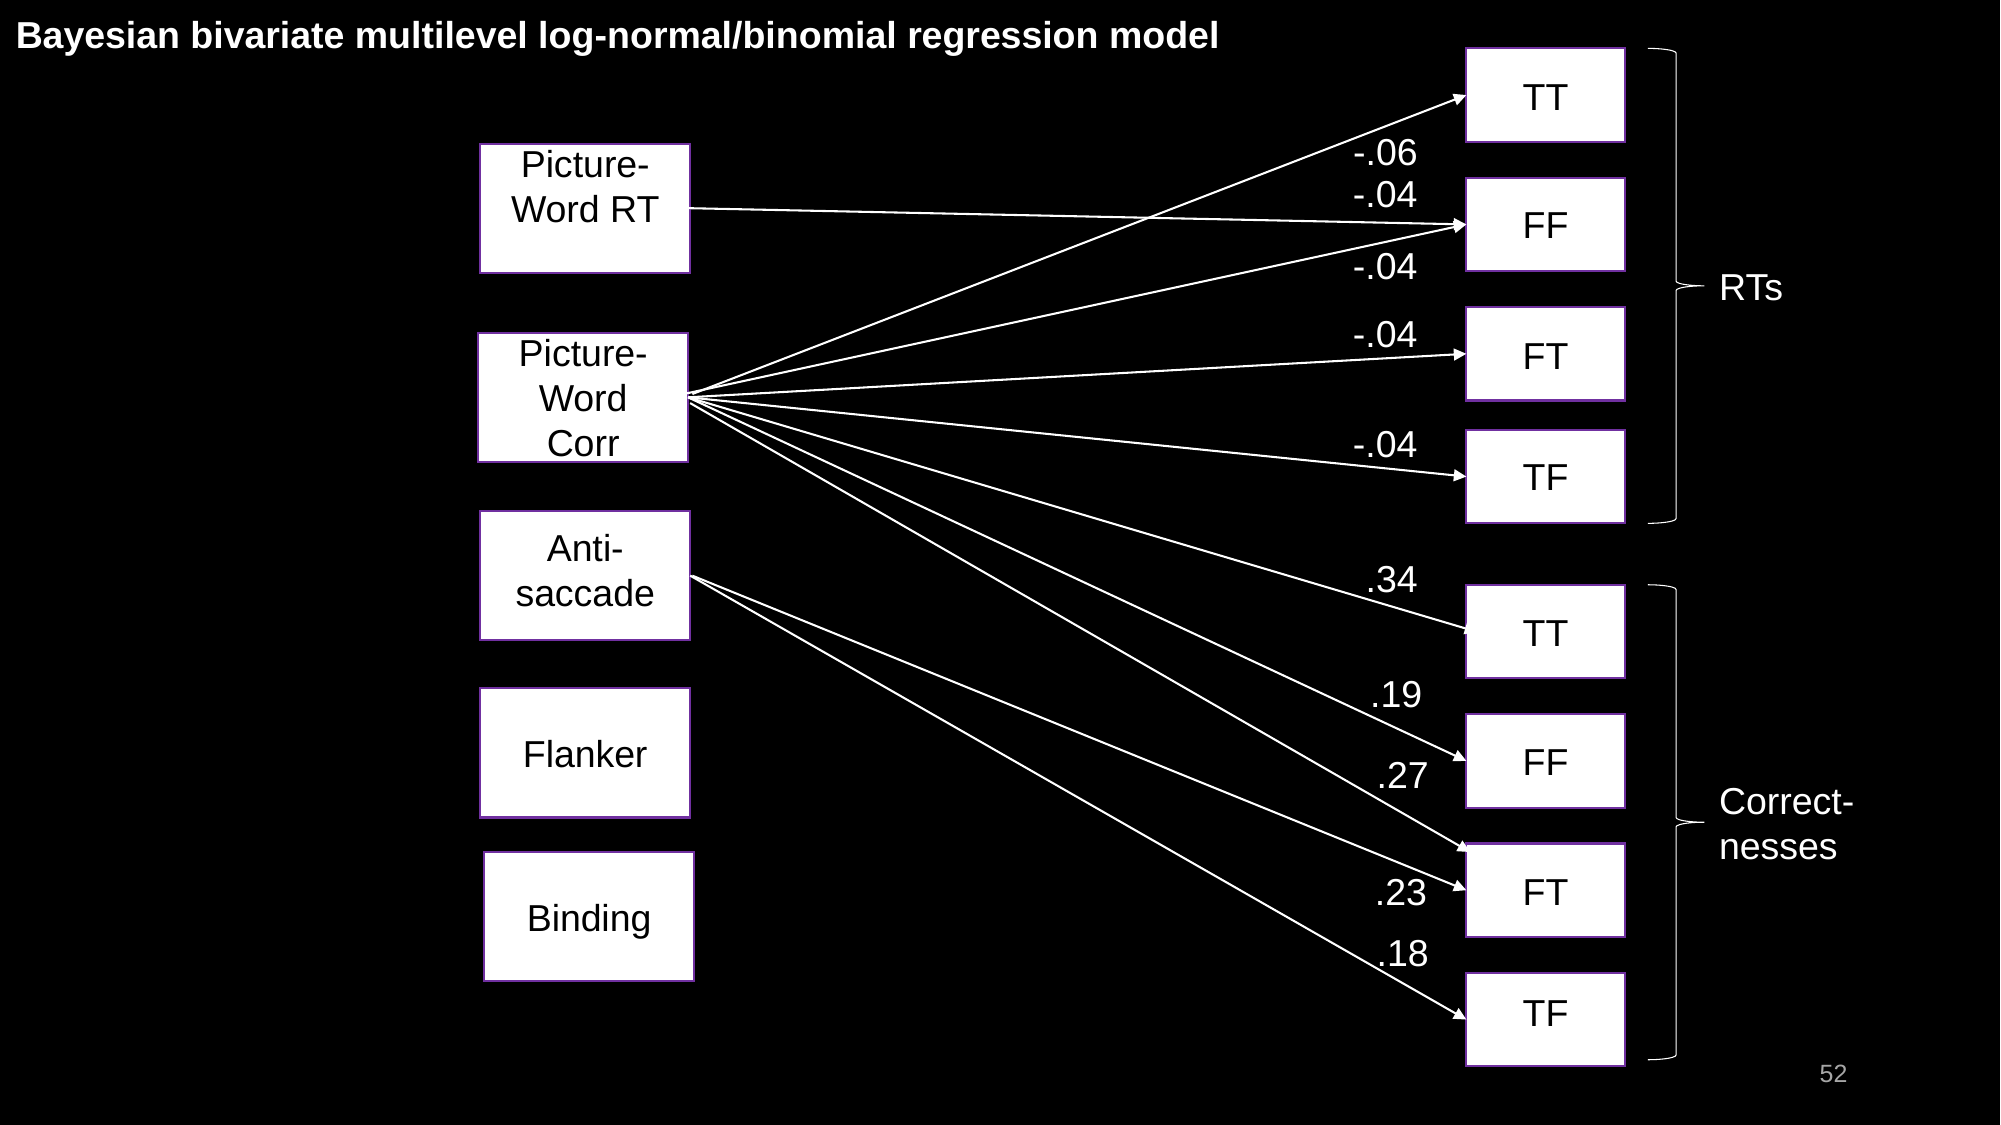

Bayesian bivariate multilevel log-normal/binomial regression model

TT
-.06
Picture-Word RT

-.04

FF
-.04
RTs
-.04

Picture-Word Corr
FT

-.04

TF

Anti-saccade
.34

TT
.19

Flanker
FF
.27
Correct-nesses

.23
FT
Binding
.18

TF
52